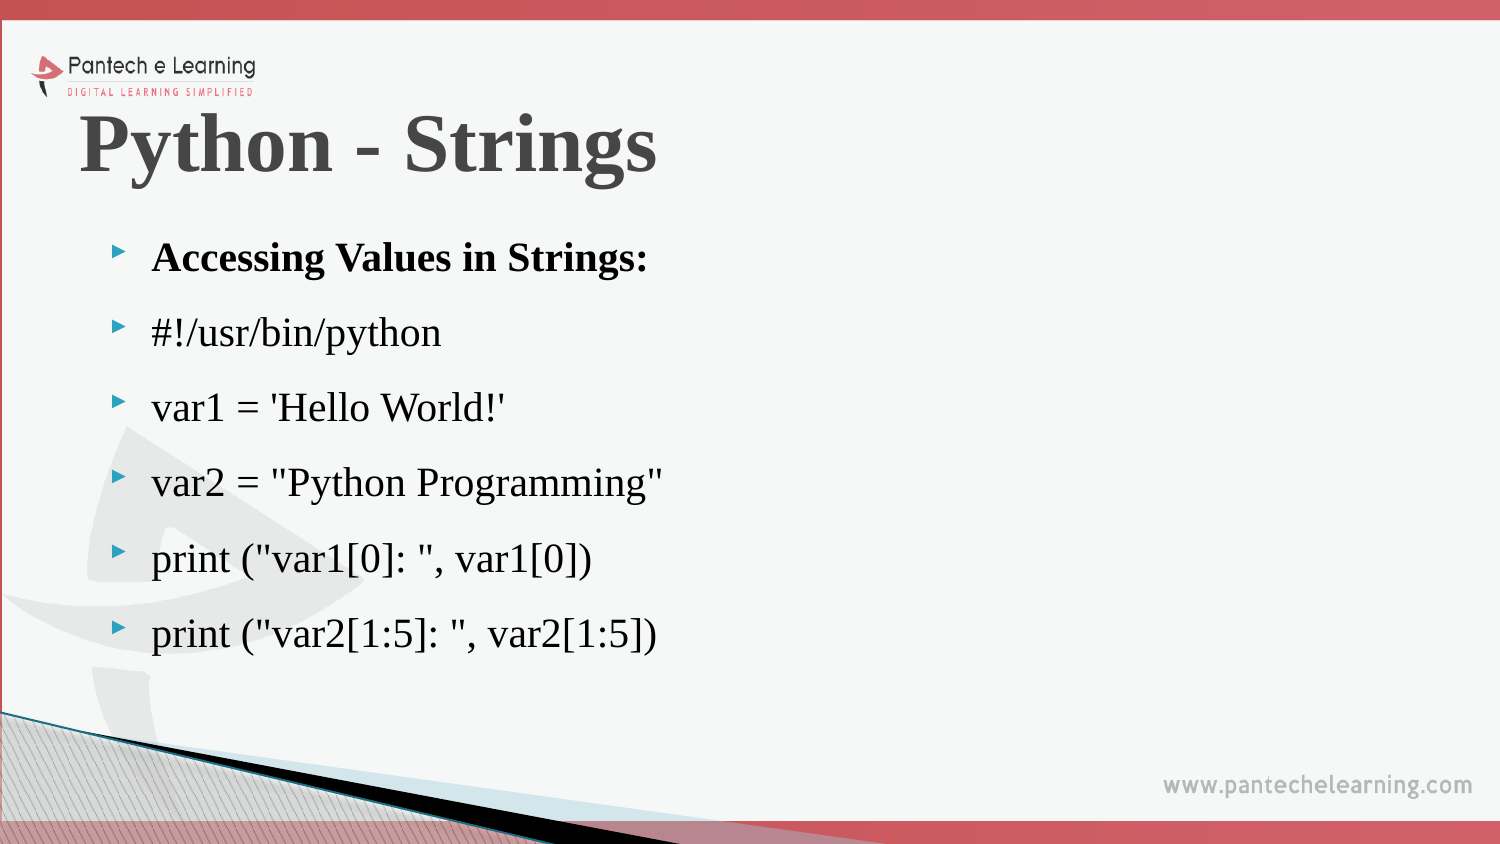

# Python - Strings
Accessing Values in Strings:
#!/usr/bin/python
var1 = 'Hello World!'
var2 = "Python Programming"
print ("var1[0]: ", var1[0])
print ("var2[1:5]: ", var2[1:5])